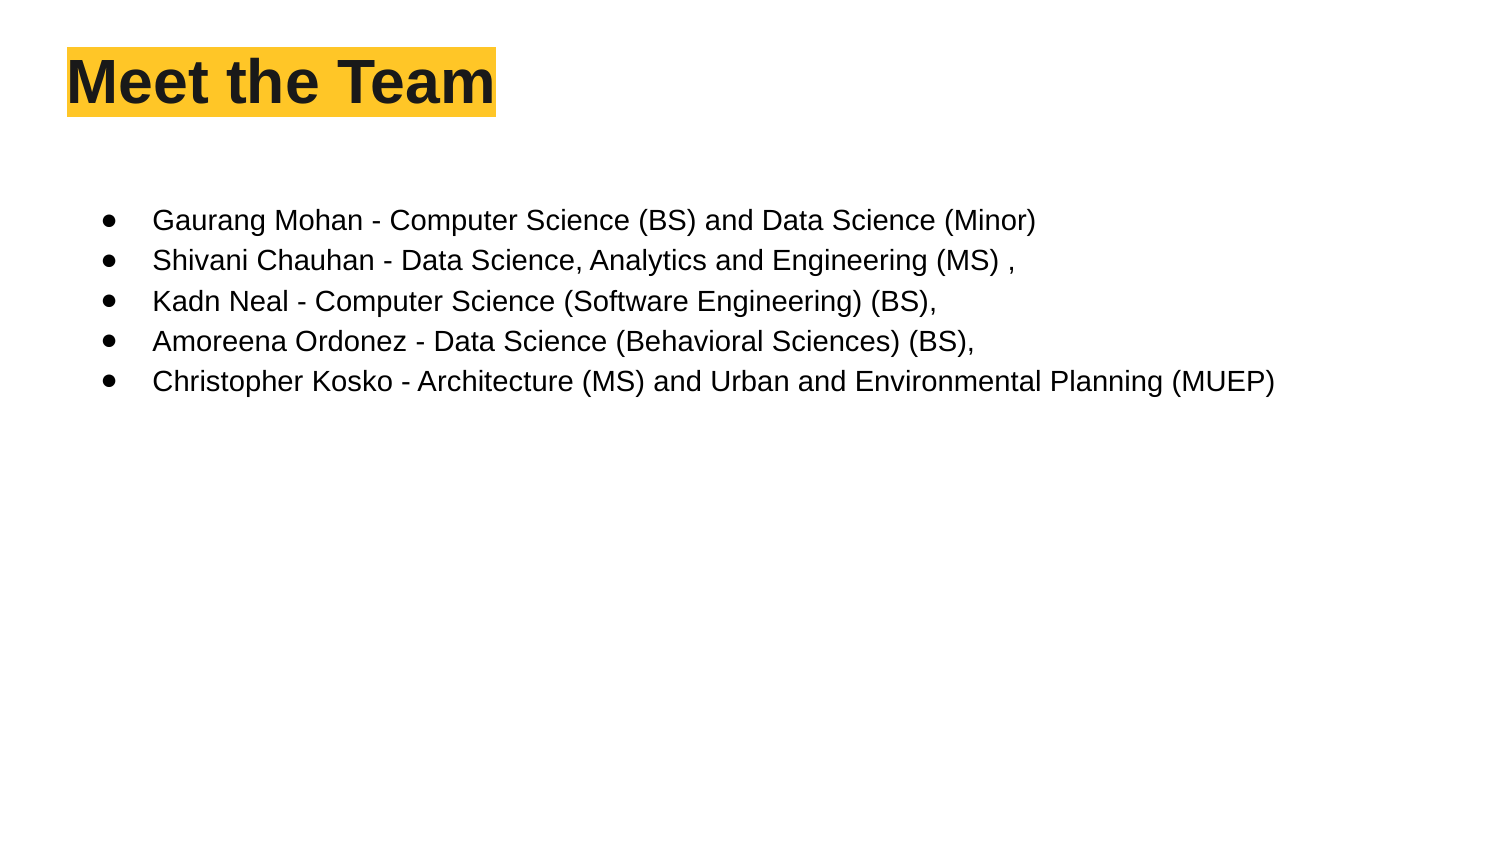

Meet the Team

Gaurang Mohan - Computer Science (BS) and Data Science (Minor)
Shivani Chauhan - Data Science, Analytics and Engineering (MS) ,
Kadn Neal - Computer Science (Software Engineering) (BS),
Amoreena Ordonez - Data Science (Behavioral Sciences) (BS),
Christopher Kosko - Architecture (MS) and Urban and Environmental Planning (MUEP)